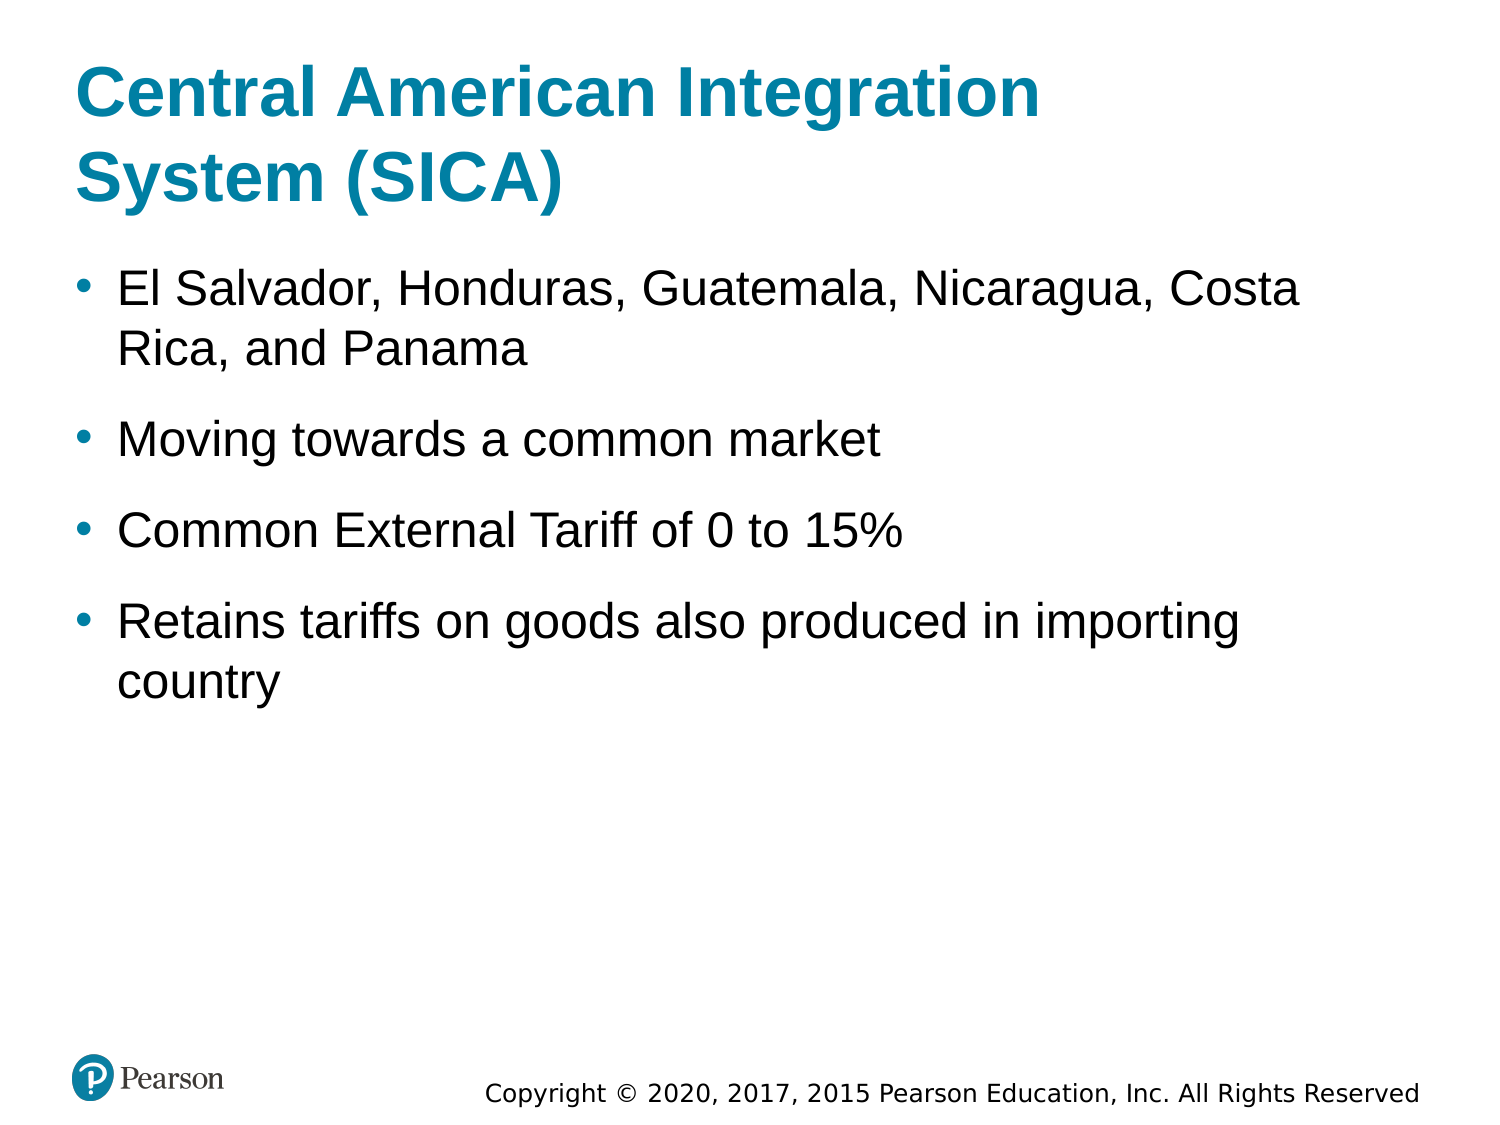

# Central American Integration System (S I C A)
El Salvador, Honduras, Guatemala, Nicaragua, Costa Rica, and Panama
Moving towards a common market
Common External Tariff of 0 to 15%
Retains tariffs on goods also produced in importing country